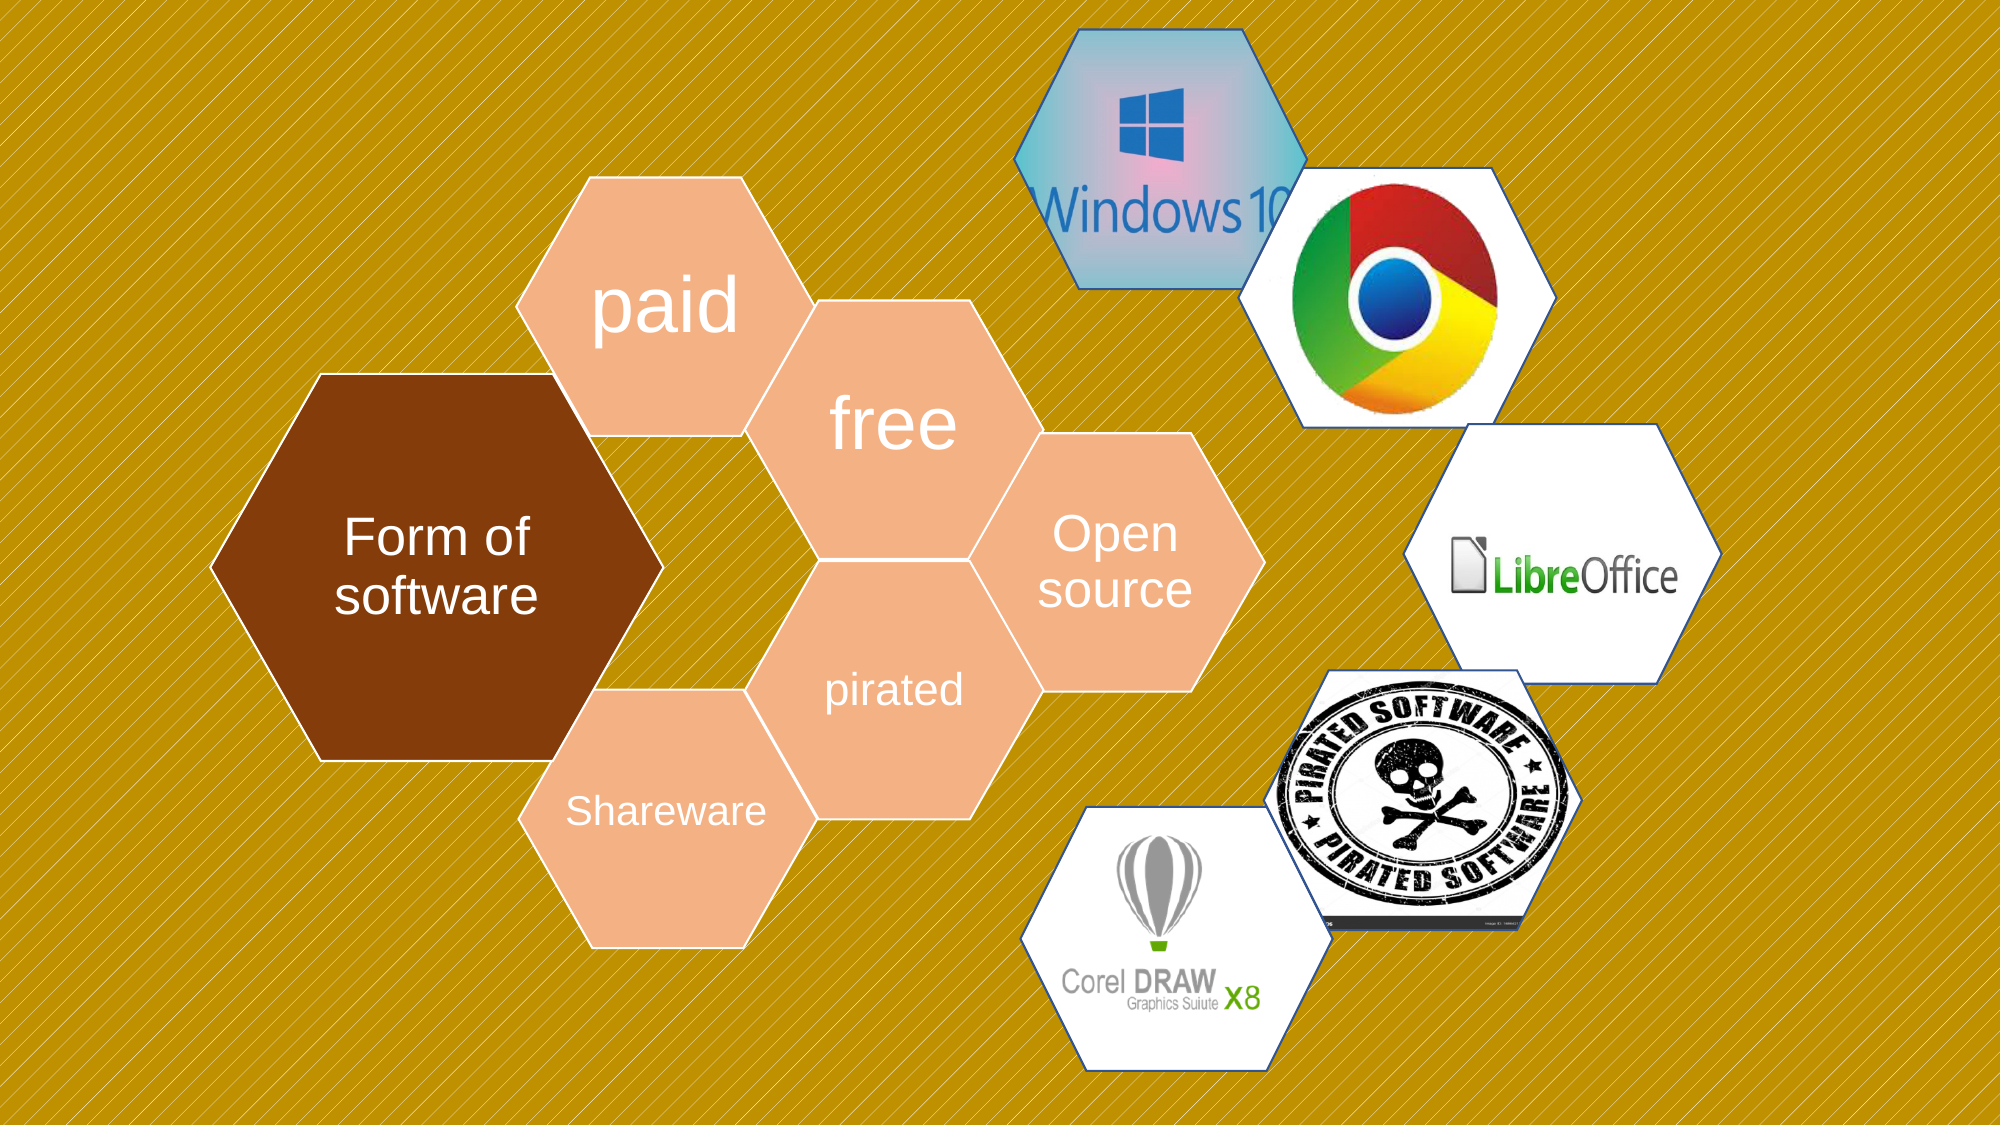

paid

free

Form of software

Open source

pirated

Shareware